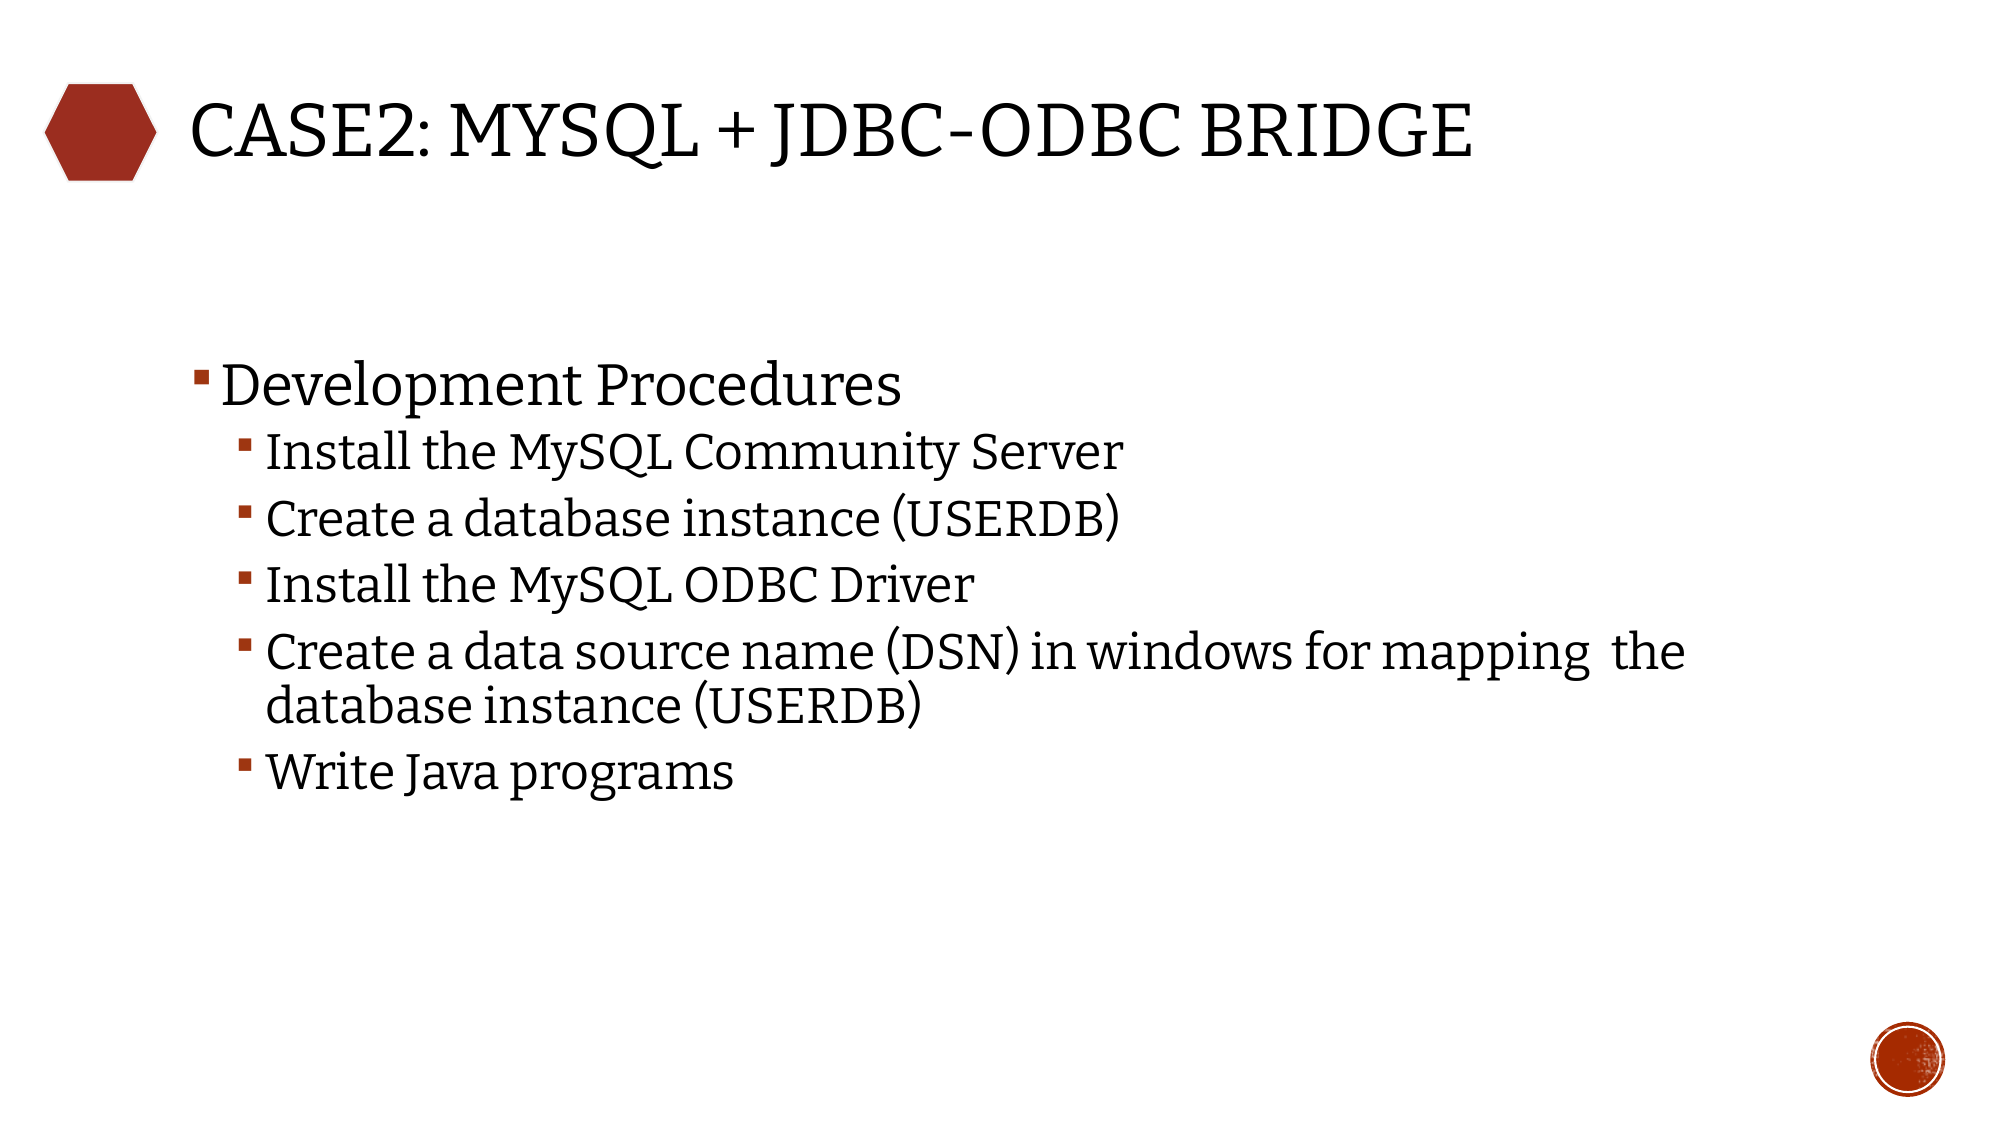

# Case2: MySQL + JDBC-ODBC bridge
Development Procedures
Install the MySQL Community Server
Create a database instance (USERDB)
Install the MySQL ODBC Driver
Create a data source name (DSN) in windows for mapping  the database instance (USERDB)
Write Java programs